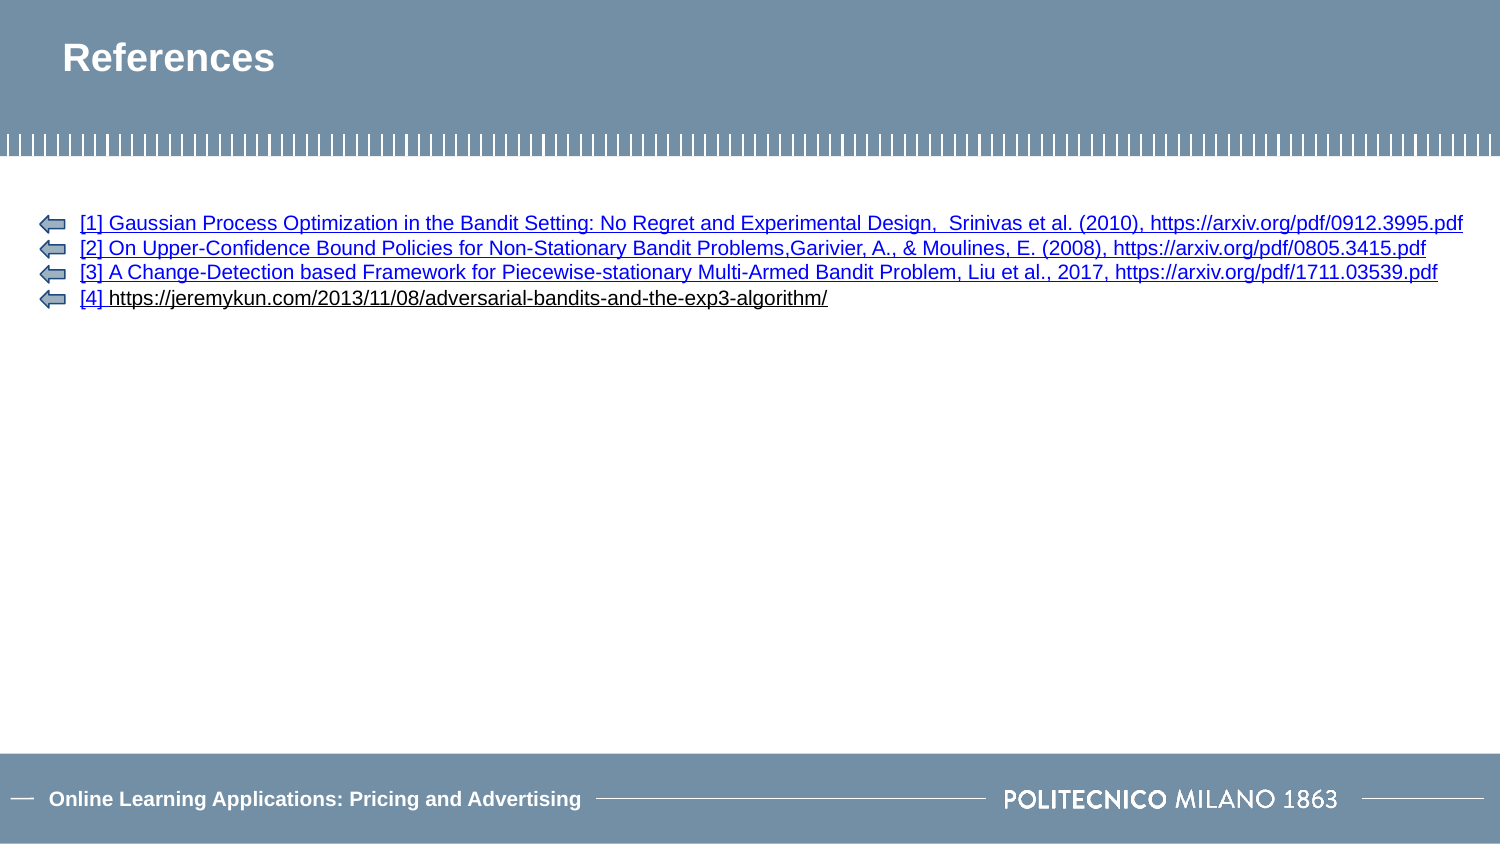

# References
[1] Gaussian Process Optimization in the Bandit Setting: No Regret and Experimental Design,  Srinivas et al. (2010), https://arxiv.org/pdf/0912.3995.pdf
[2] On Upper-Confidence Bound Policies for Non-Stationary Bandit Problems,Garivier, A., & Moulines, E. (2008), https://arxiv.org/pdf/0805.3415.pdf
[3] A Change-Detection based Framework for Piecewise-stationary Multi-Armed Bandit Problem, Liu et al., 2017, https://arxiv.org/pdf/1711.03539.pdf
[4] https://jeremykun.com/2013/11/08/adversarial-bandits-and-the-exp3-algorithm/